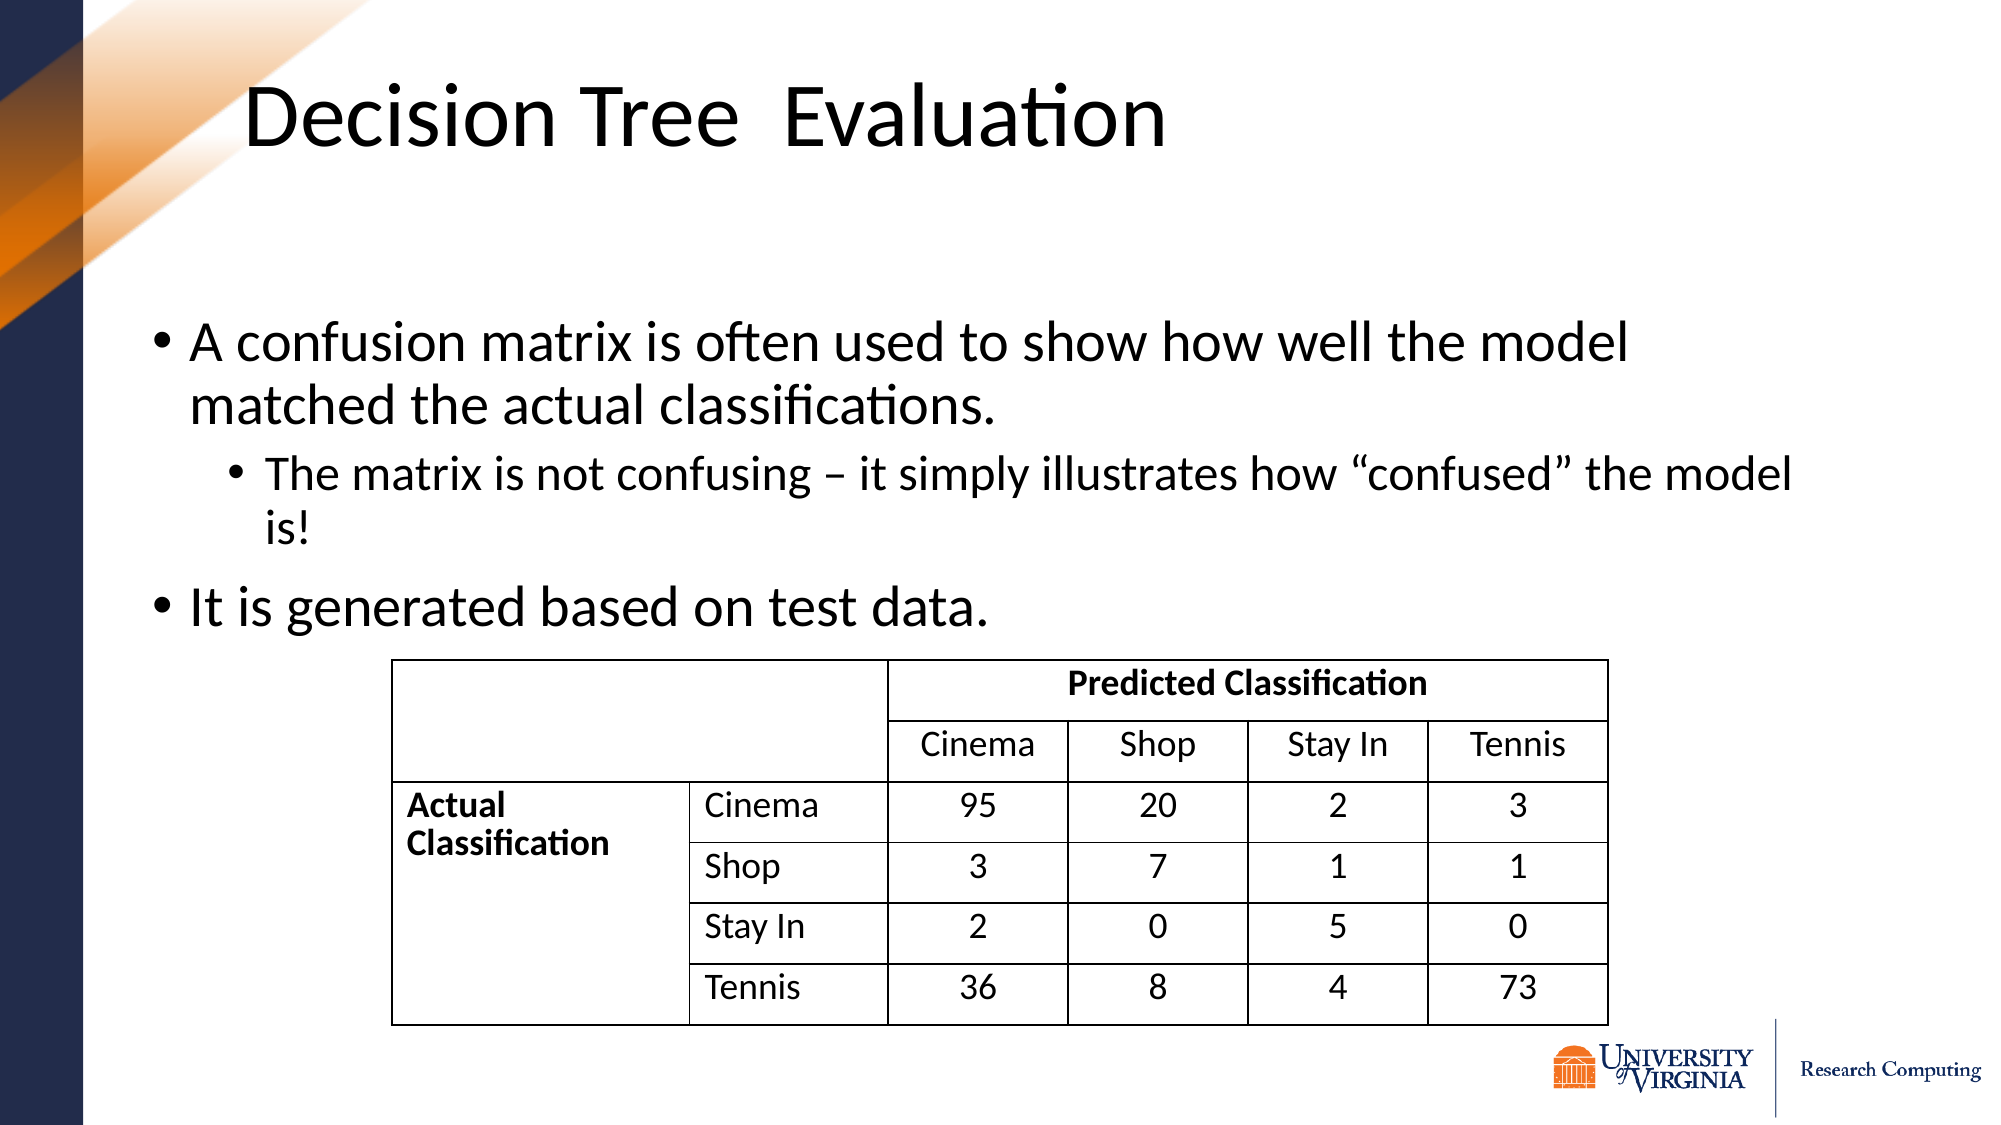

# Decision Tree  Evaluation
A confusion matrix is often used to show how well the model matched the actual classifications.
The matrix is not confusing – it simply illustrates how “confused” the model is!
It is generated based on test data.
|  |  | Predicted Classification |  |  |  |
| --- | --- | --- | --- | --- | --- |
|  |  | Cinema | Shop | Stay In | Tennis |
| Actual Classification | Cinema | 95 | 20 | 2 | 3 |
|  | Shop | 3 | 7 | 1 | 1 |
|  | Stay In | 2 | 0 | 5 | 0 |
|  | Tennis | 36 | 8 | 4 | 73 |